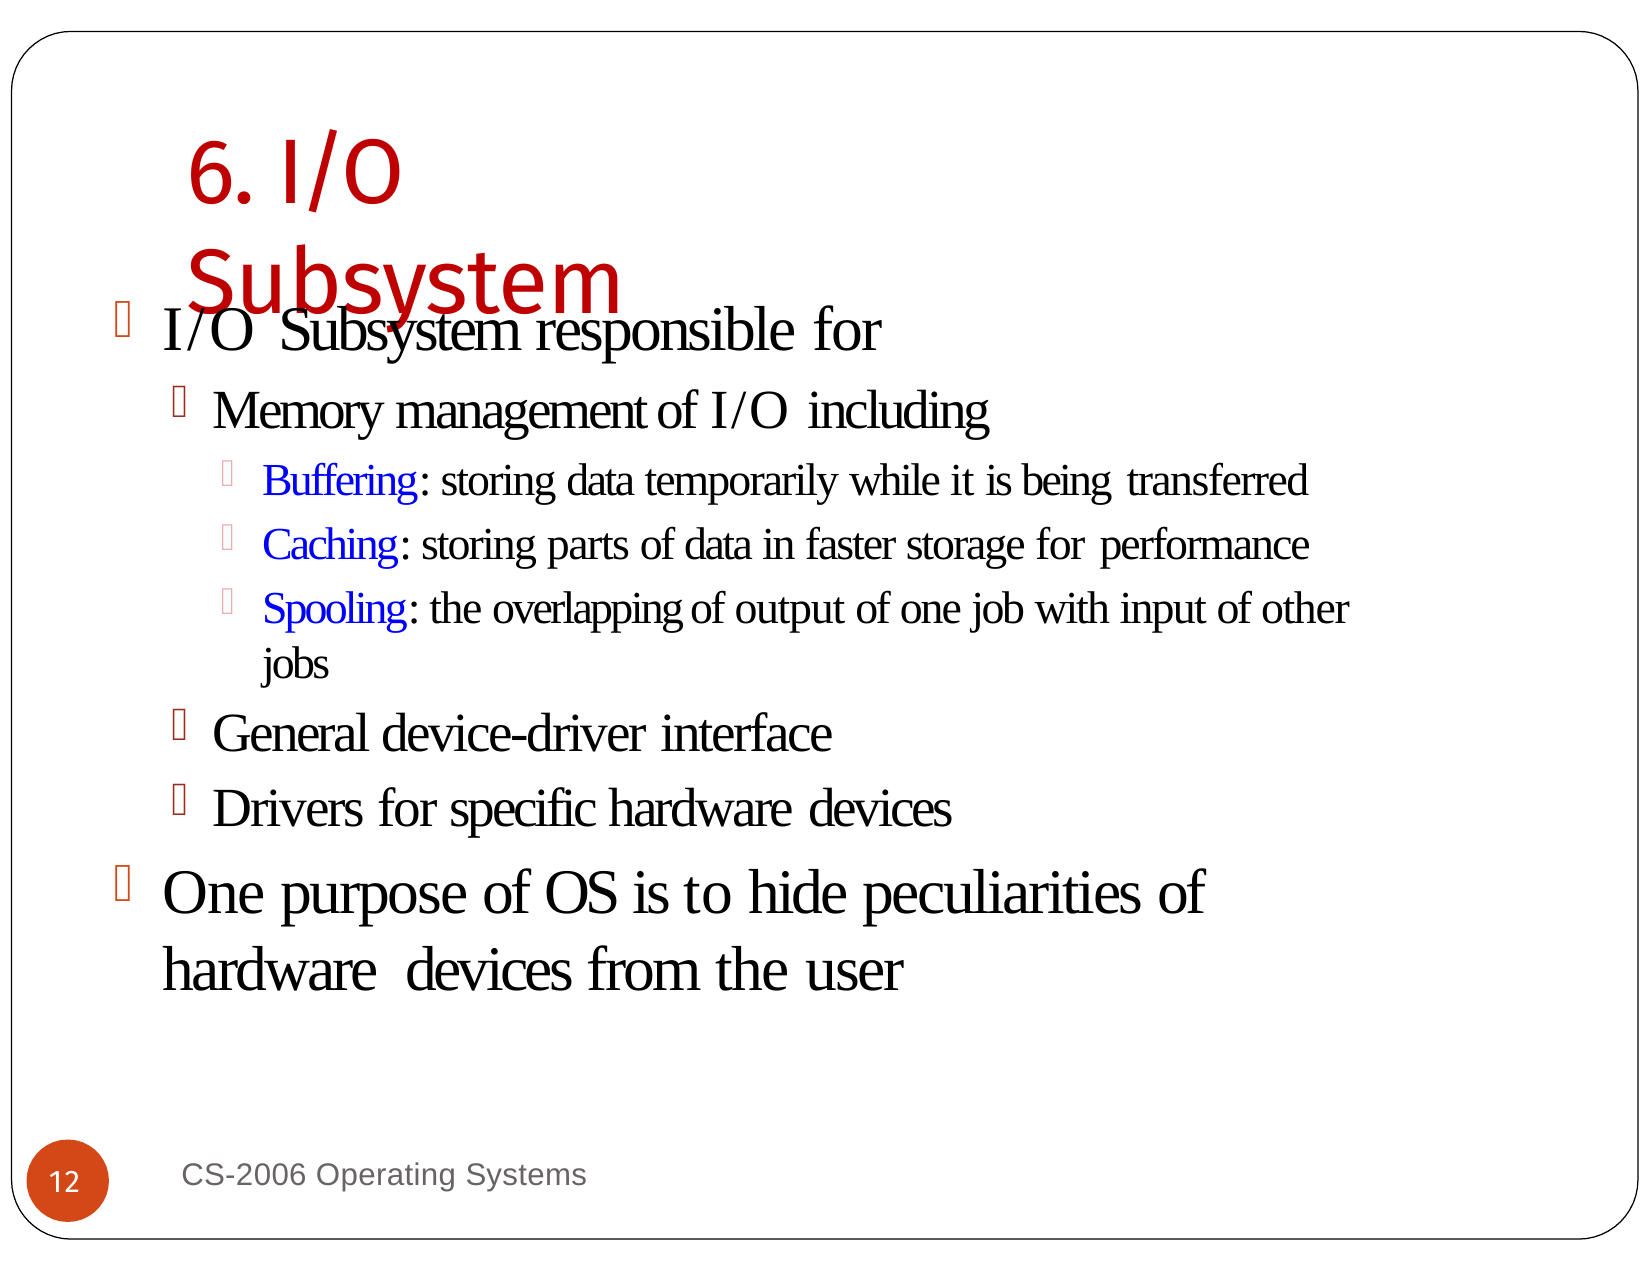

# 6. I/O Subsystem
I/O Subsystem responsible for
Memory management of I/O including
Buffering: storing data temporarily while it is being transferred
Caching: storing parts of data in faster storage for performance
Spooling: the overlapping of output of one job with input of other jobs
General device-driver interface
Drivers for specific hardware devices
One purpose of OS is to hide peculiarities of hardware  devices from the user

CS-2006 Operating Systems
12